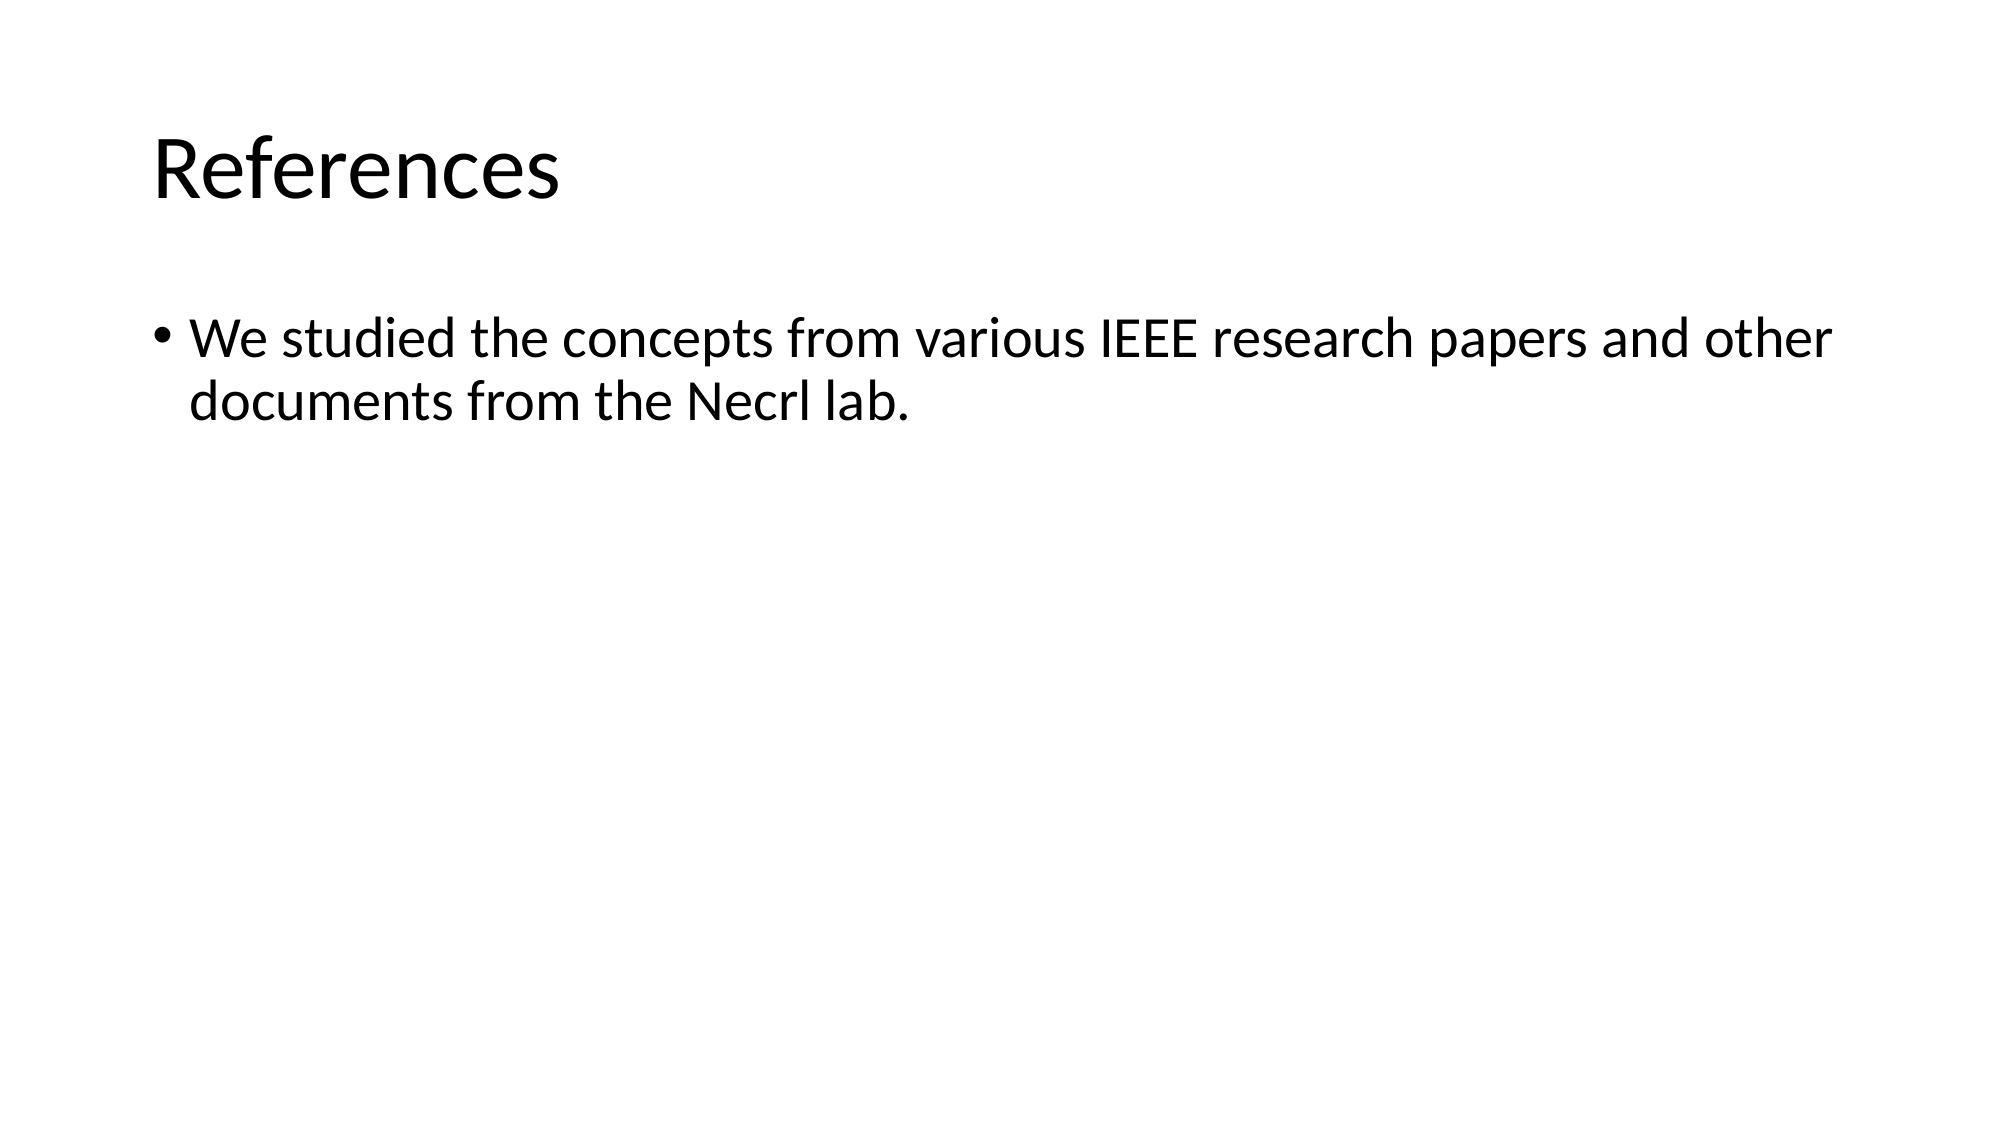

# References
We studied the concepts from various IEEE research papers and other documents from the Necrl lab.